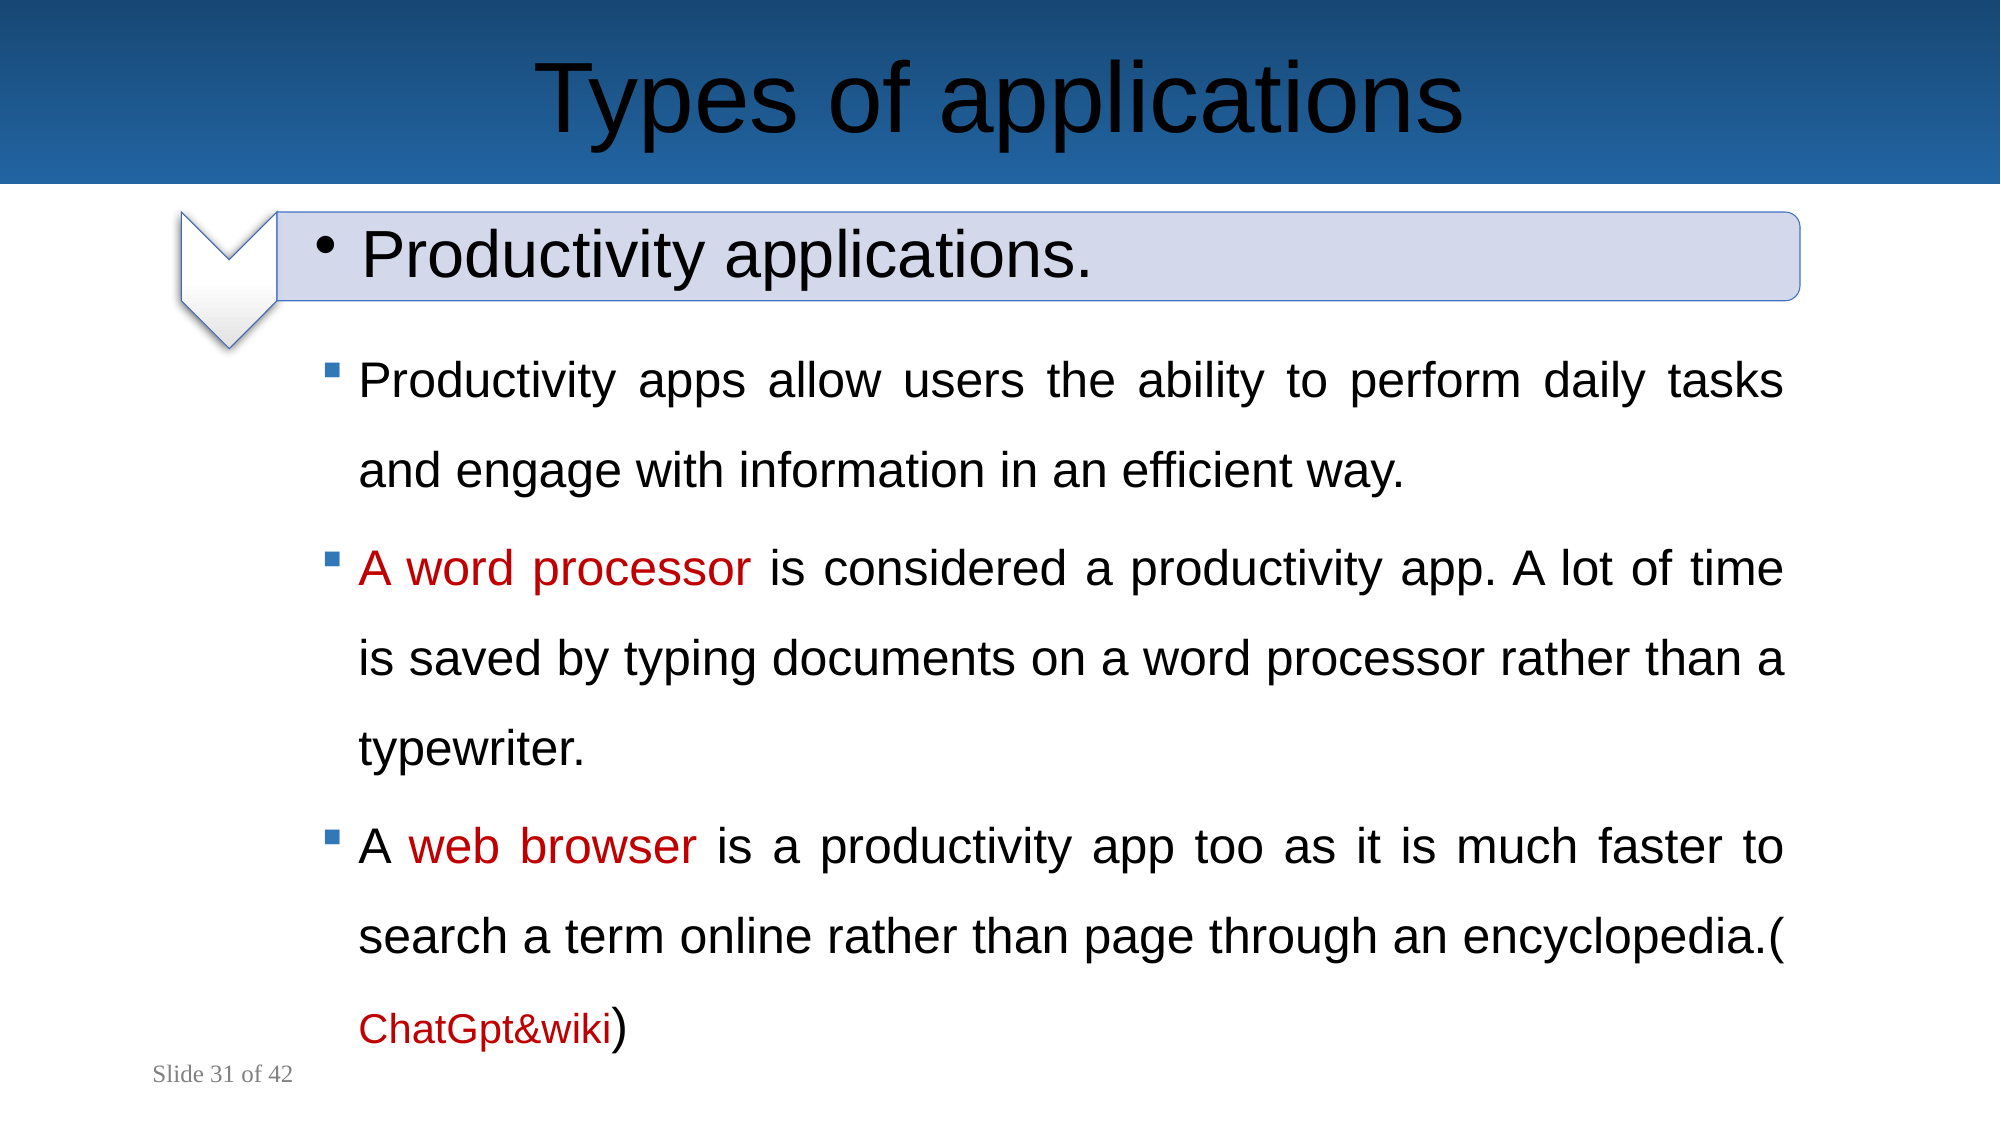

Types of applications

Productivity applications.
Productivity apps allow users the ability to perform daily tasks and engage with information in an efficient way.
A word processor is considered a productivity app. A lot of time is saved by typing documents on a word processor rather than a typewriter.
A web browser is a productivity app too as it is much faster to search a term online rather than page through an encyclopedia.( ChatGpt&wiki)

Slide 31 of 42